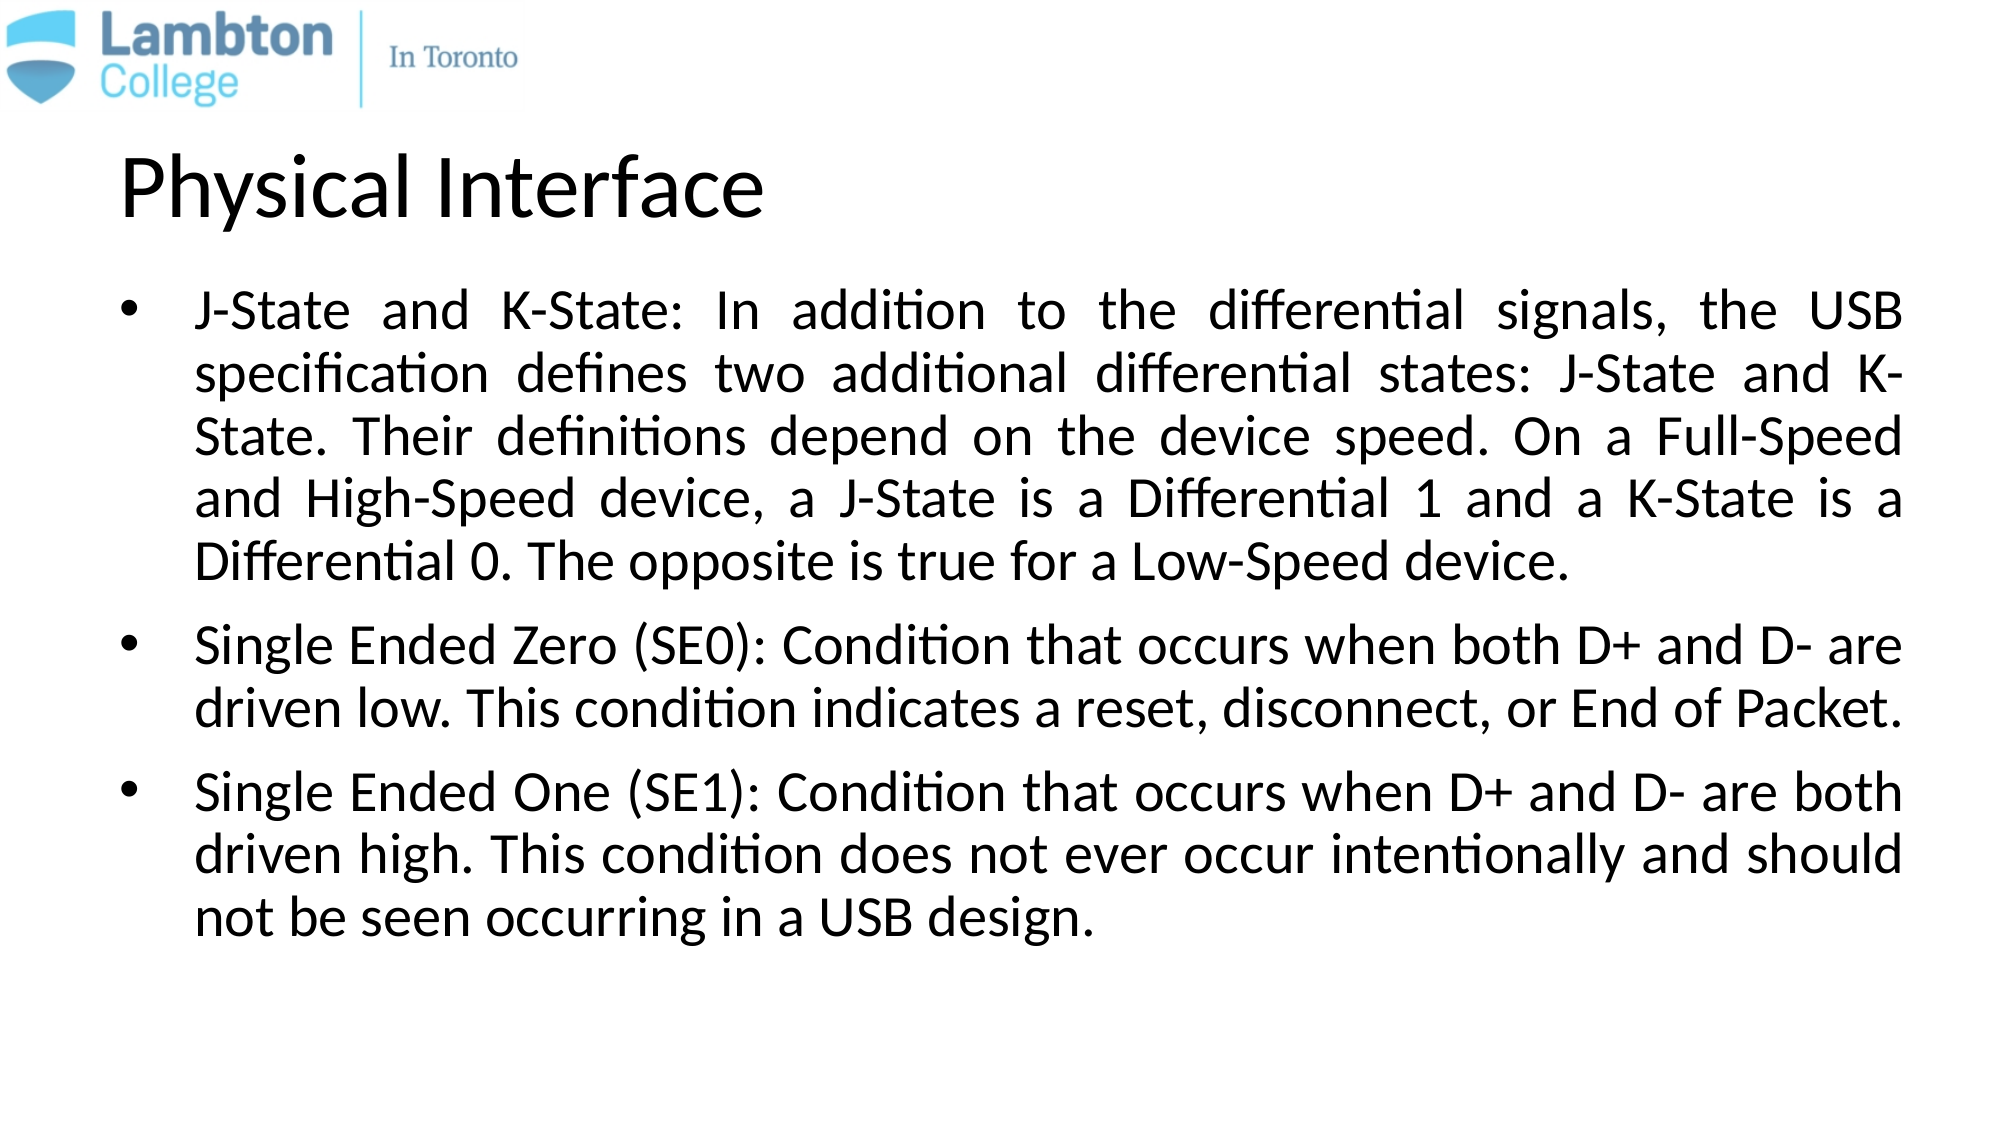

# Physical Interface
J-State and K-State: In addition to the differential signals, the USB specification defines two additional differential states: J-State and K-State. Their definitions depend on the device speed. On a Full-Speed and High-Speed device, a J-State is a Differential 1 and a K-State is a Differential 0. The opposite is true for a Low-Speed device.
Single Ended Zero (SE0): Condition that occurs when both D+ and D- are driven low. This condition indicates a reset, disconnect, or End of Packet.
Single Ended One (SE1): Condition that occurs when D+ and D- are both driven high. This condition does not ever occur intentionally and should not be seen occurring in a USB design.